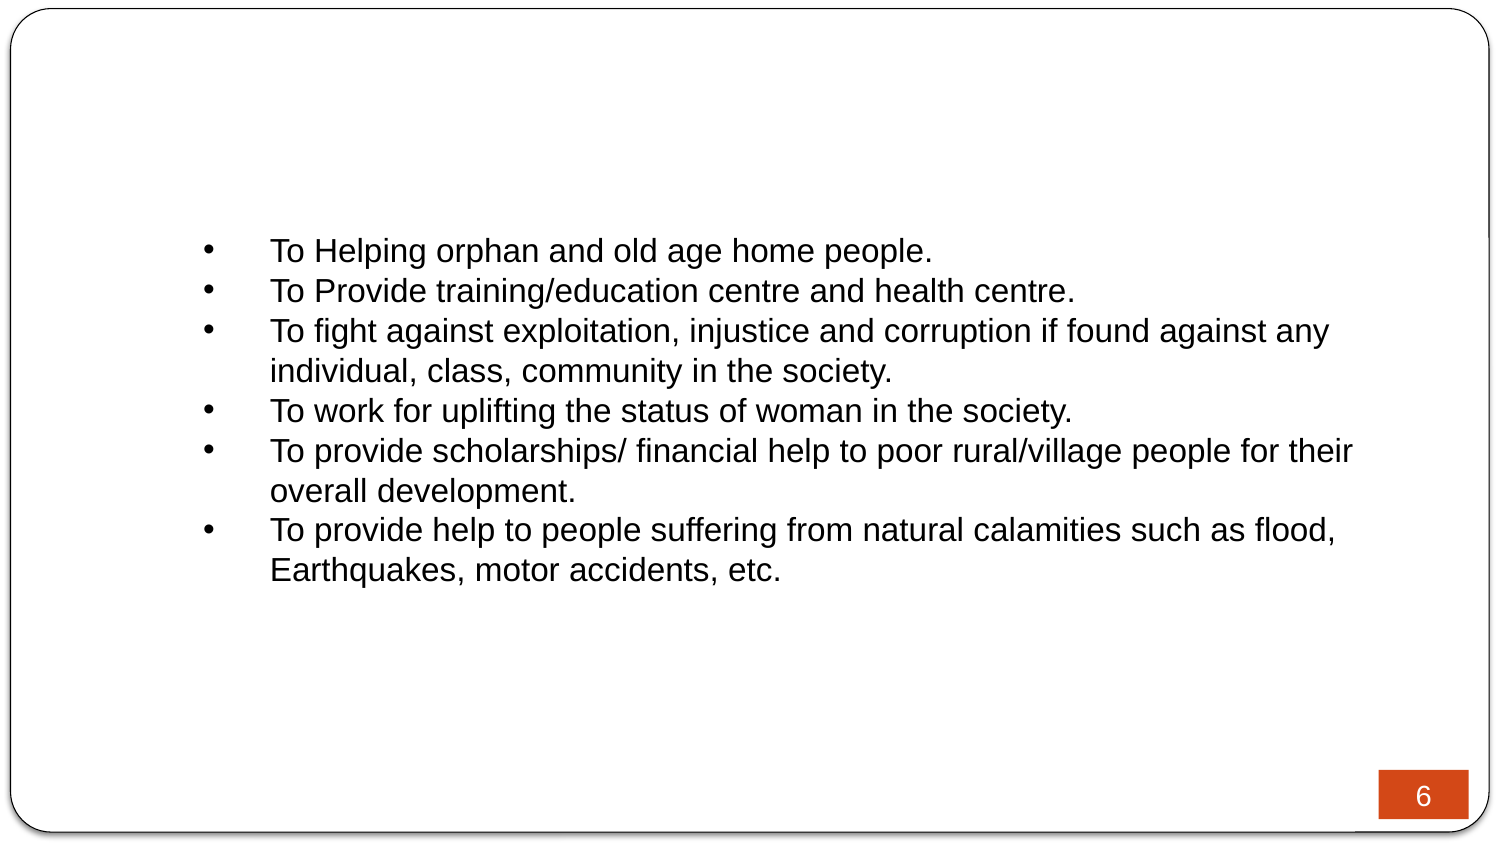

To Helping orphan and old age home people.
To Provide training/education centre and health centre.
To fight against exploitation, injustice and corruption if found against any individual, class, community in the society.
To work for uplifting the status of woman in the society.
To provide scholarships/ financial help to poor rural/village people for their overall development.
To provide help to people suffering from natural calamities such as flood, Earthquakes, motor accidents, etc.
6